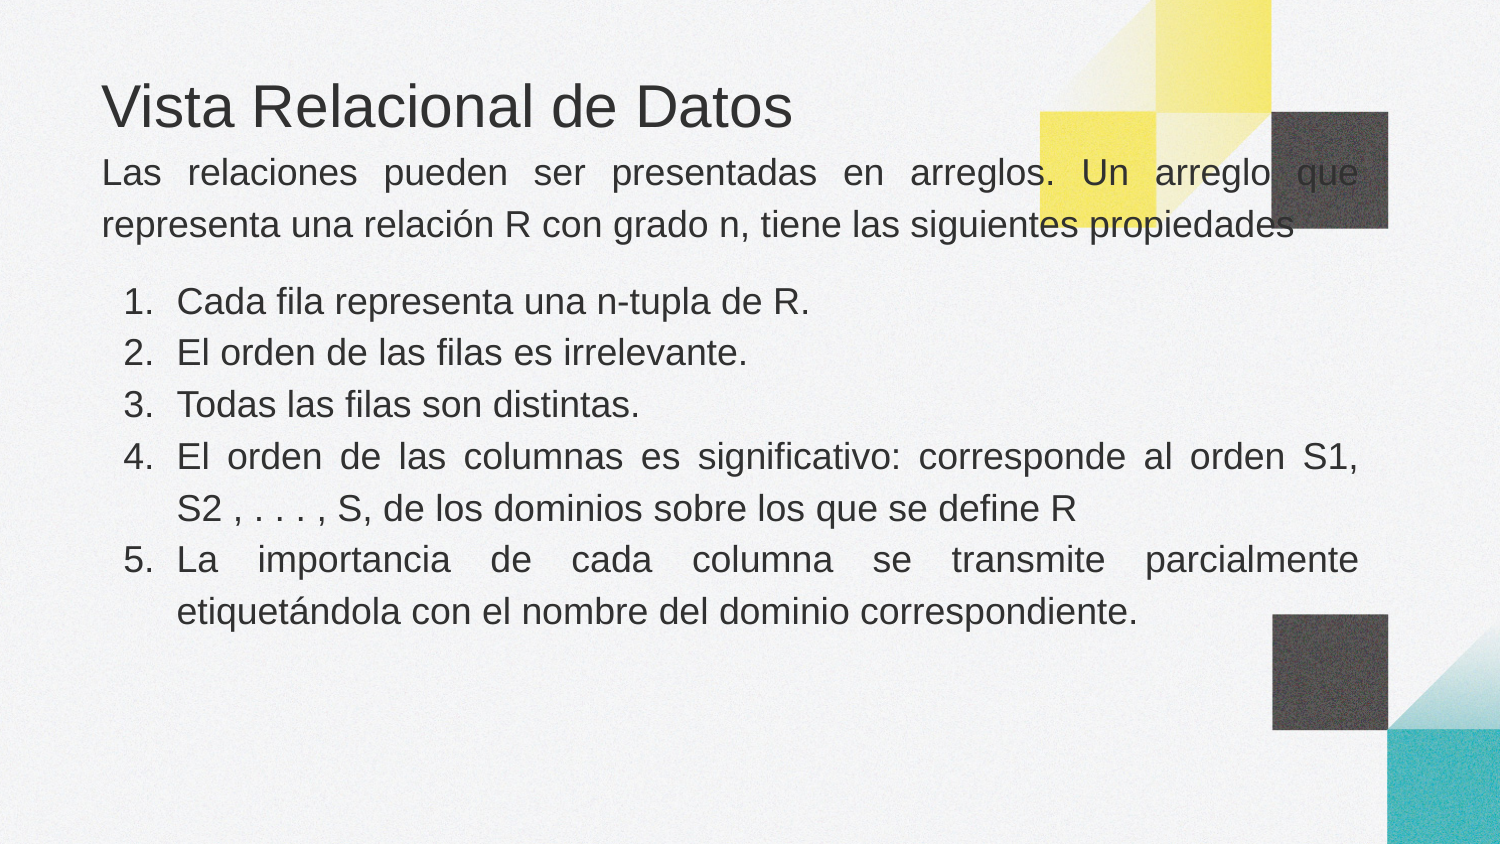

# Vista Relacional de Datos
Las relaciones pueden ser presentadas en arreglos. Un arreglo que representa una relación R con grado n, tiene las siguientes propiedades
Cada fila representa una n-tupla de R.
El orden de las filas es irrelevante.
Todas las filas son distintas.
El orden de las columnas es significativo: corresponde al orden S1, S2 , . . . , S, de los dominios sobre los que se define R
La importancia de cada columna se transmite parcialmente etiquetándola con el nombre del dominio correspondiente.